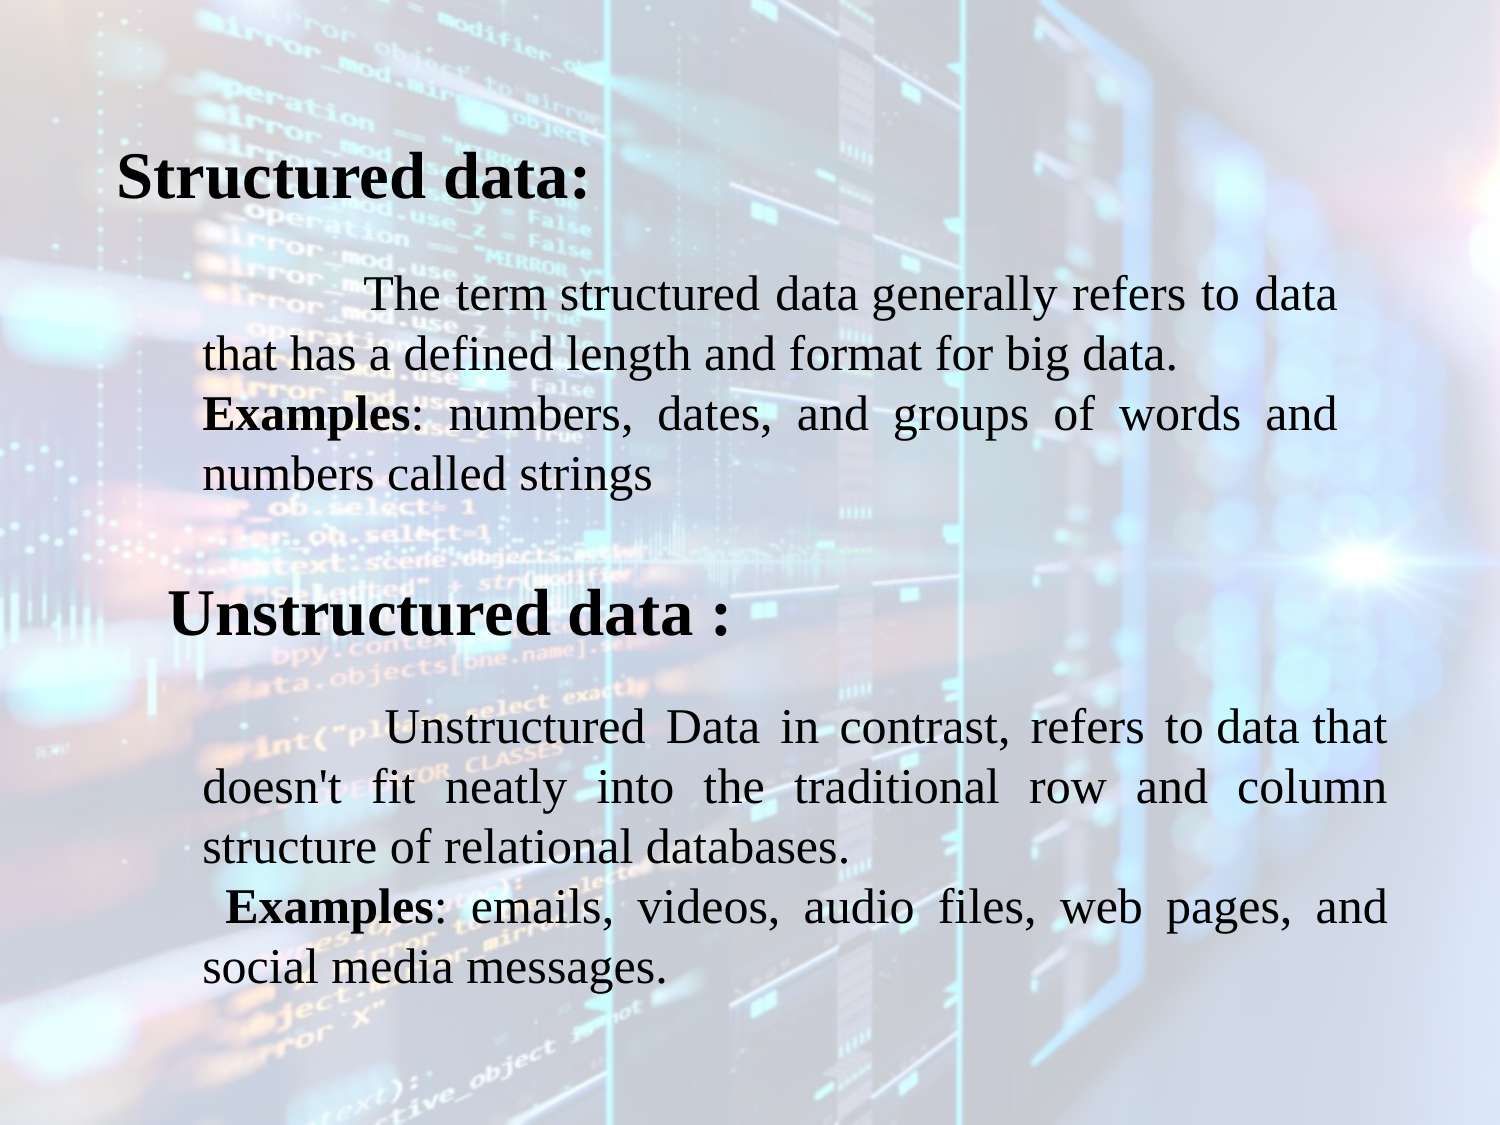

Structured data:
           The term structured data generally refers to data that has a defined length and format for big data.
Examples: numbers, dates, and groups of words and numbers called strings
Unstructured data :
         Unstructured Data in contrast, refers to data that doesn't fit neatly into the traditional row and column structure of relational databases.
 Examples: emails, videos, audio files, web pages, and social media messages.